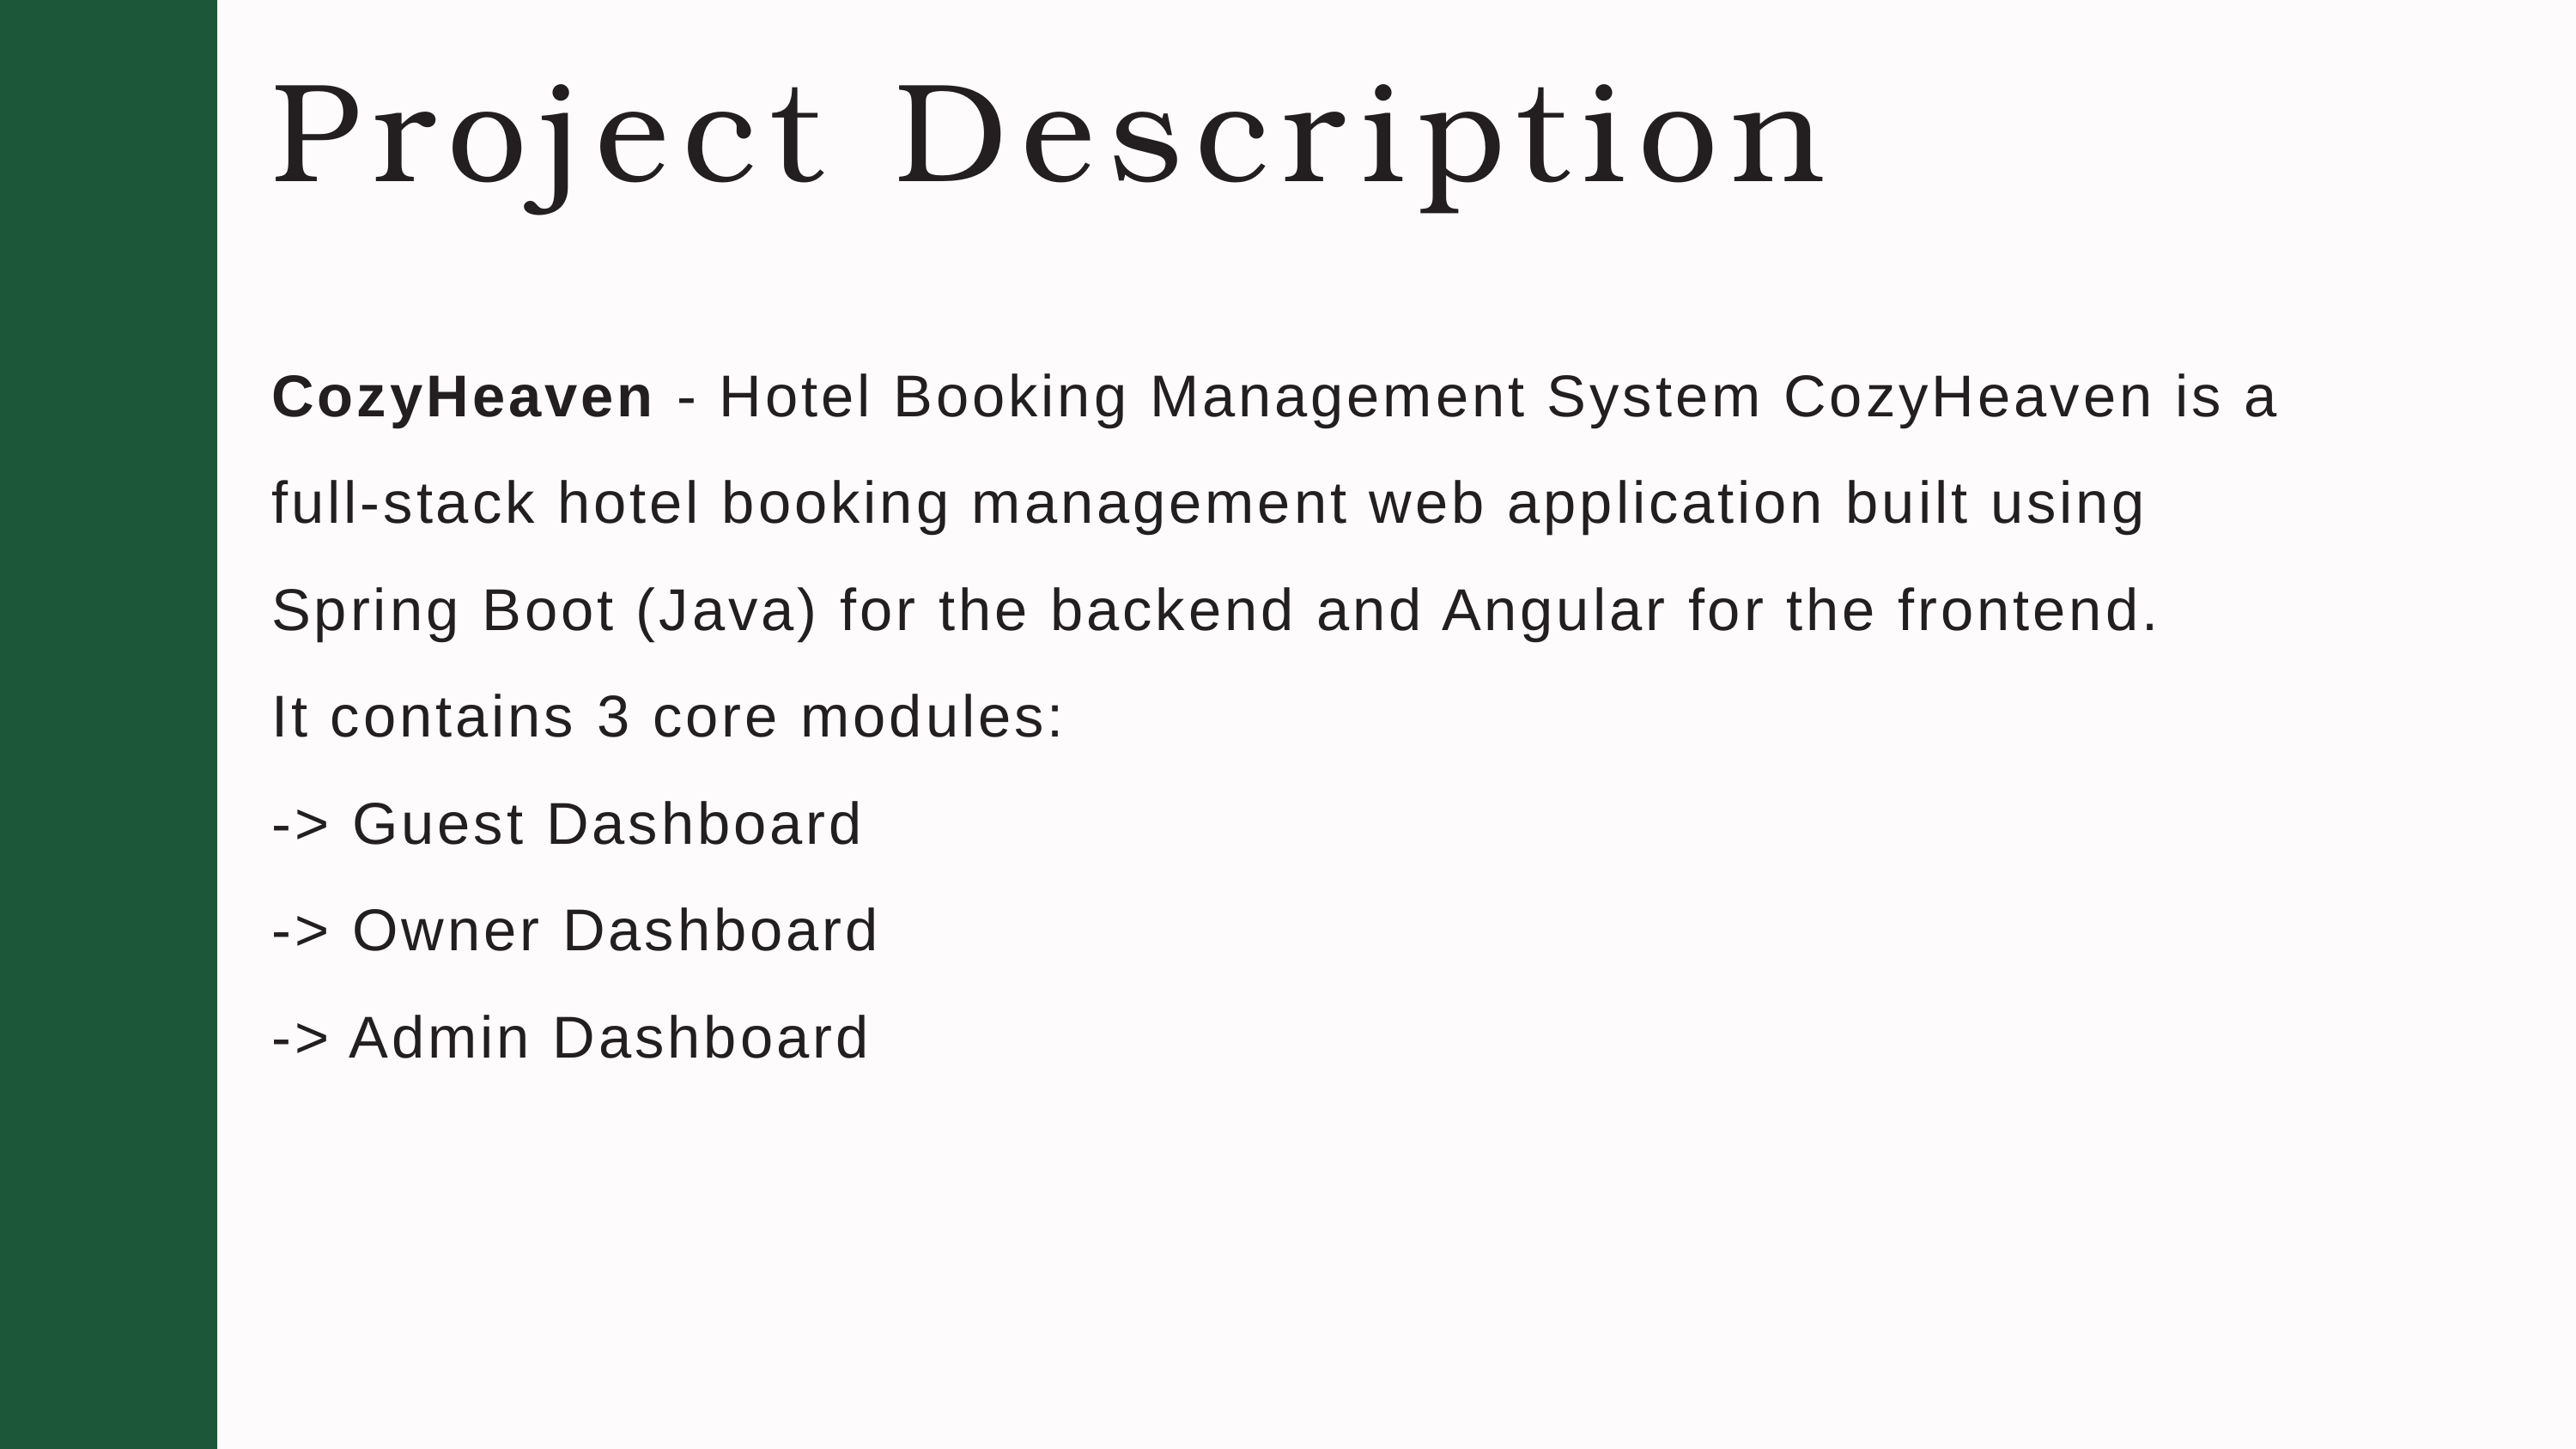

Project Description
CozyHeaven - Hotel Booking Management System CozyHeaven is a full-stack hotel booking management web application built using Spring Boot (Java) for the backend and Angular for the frontend.
It contains 3 core modules:
-> Guest Dashboard
-> Owner Dashboard
-> Admin Dashboard